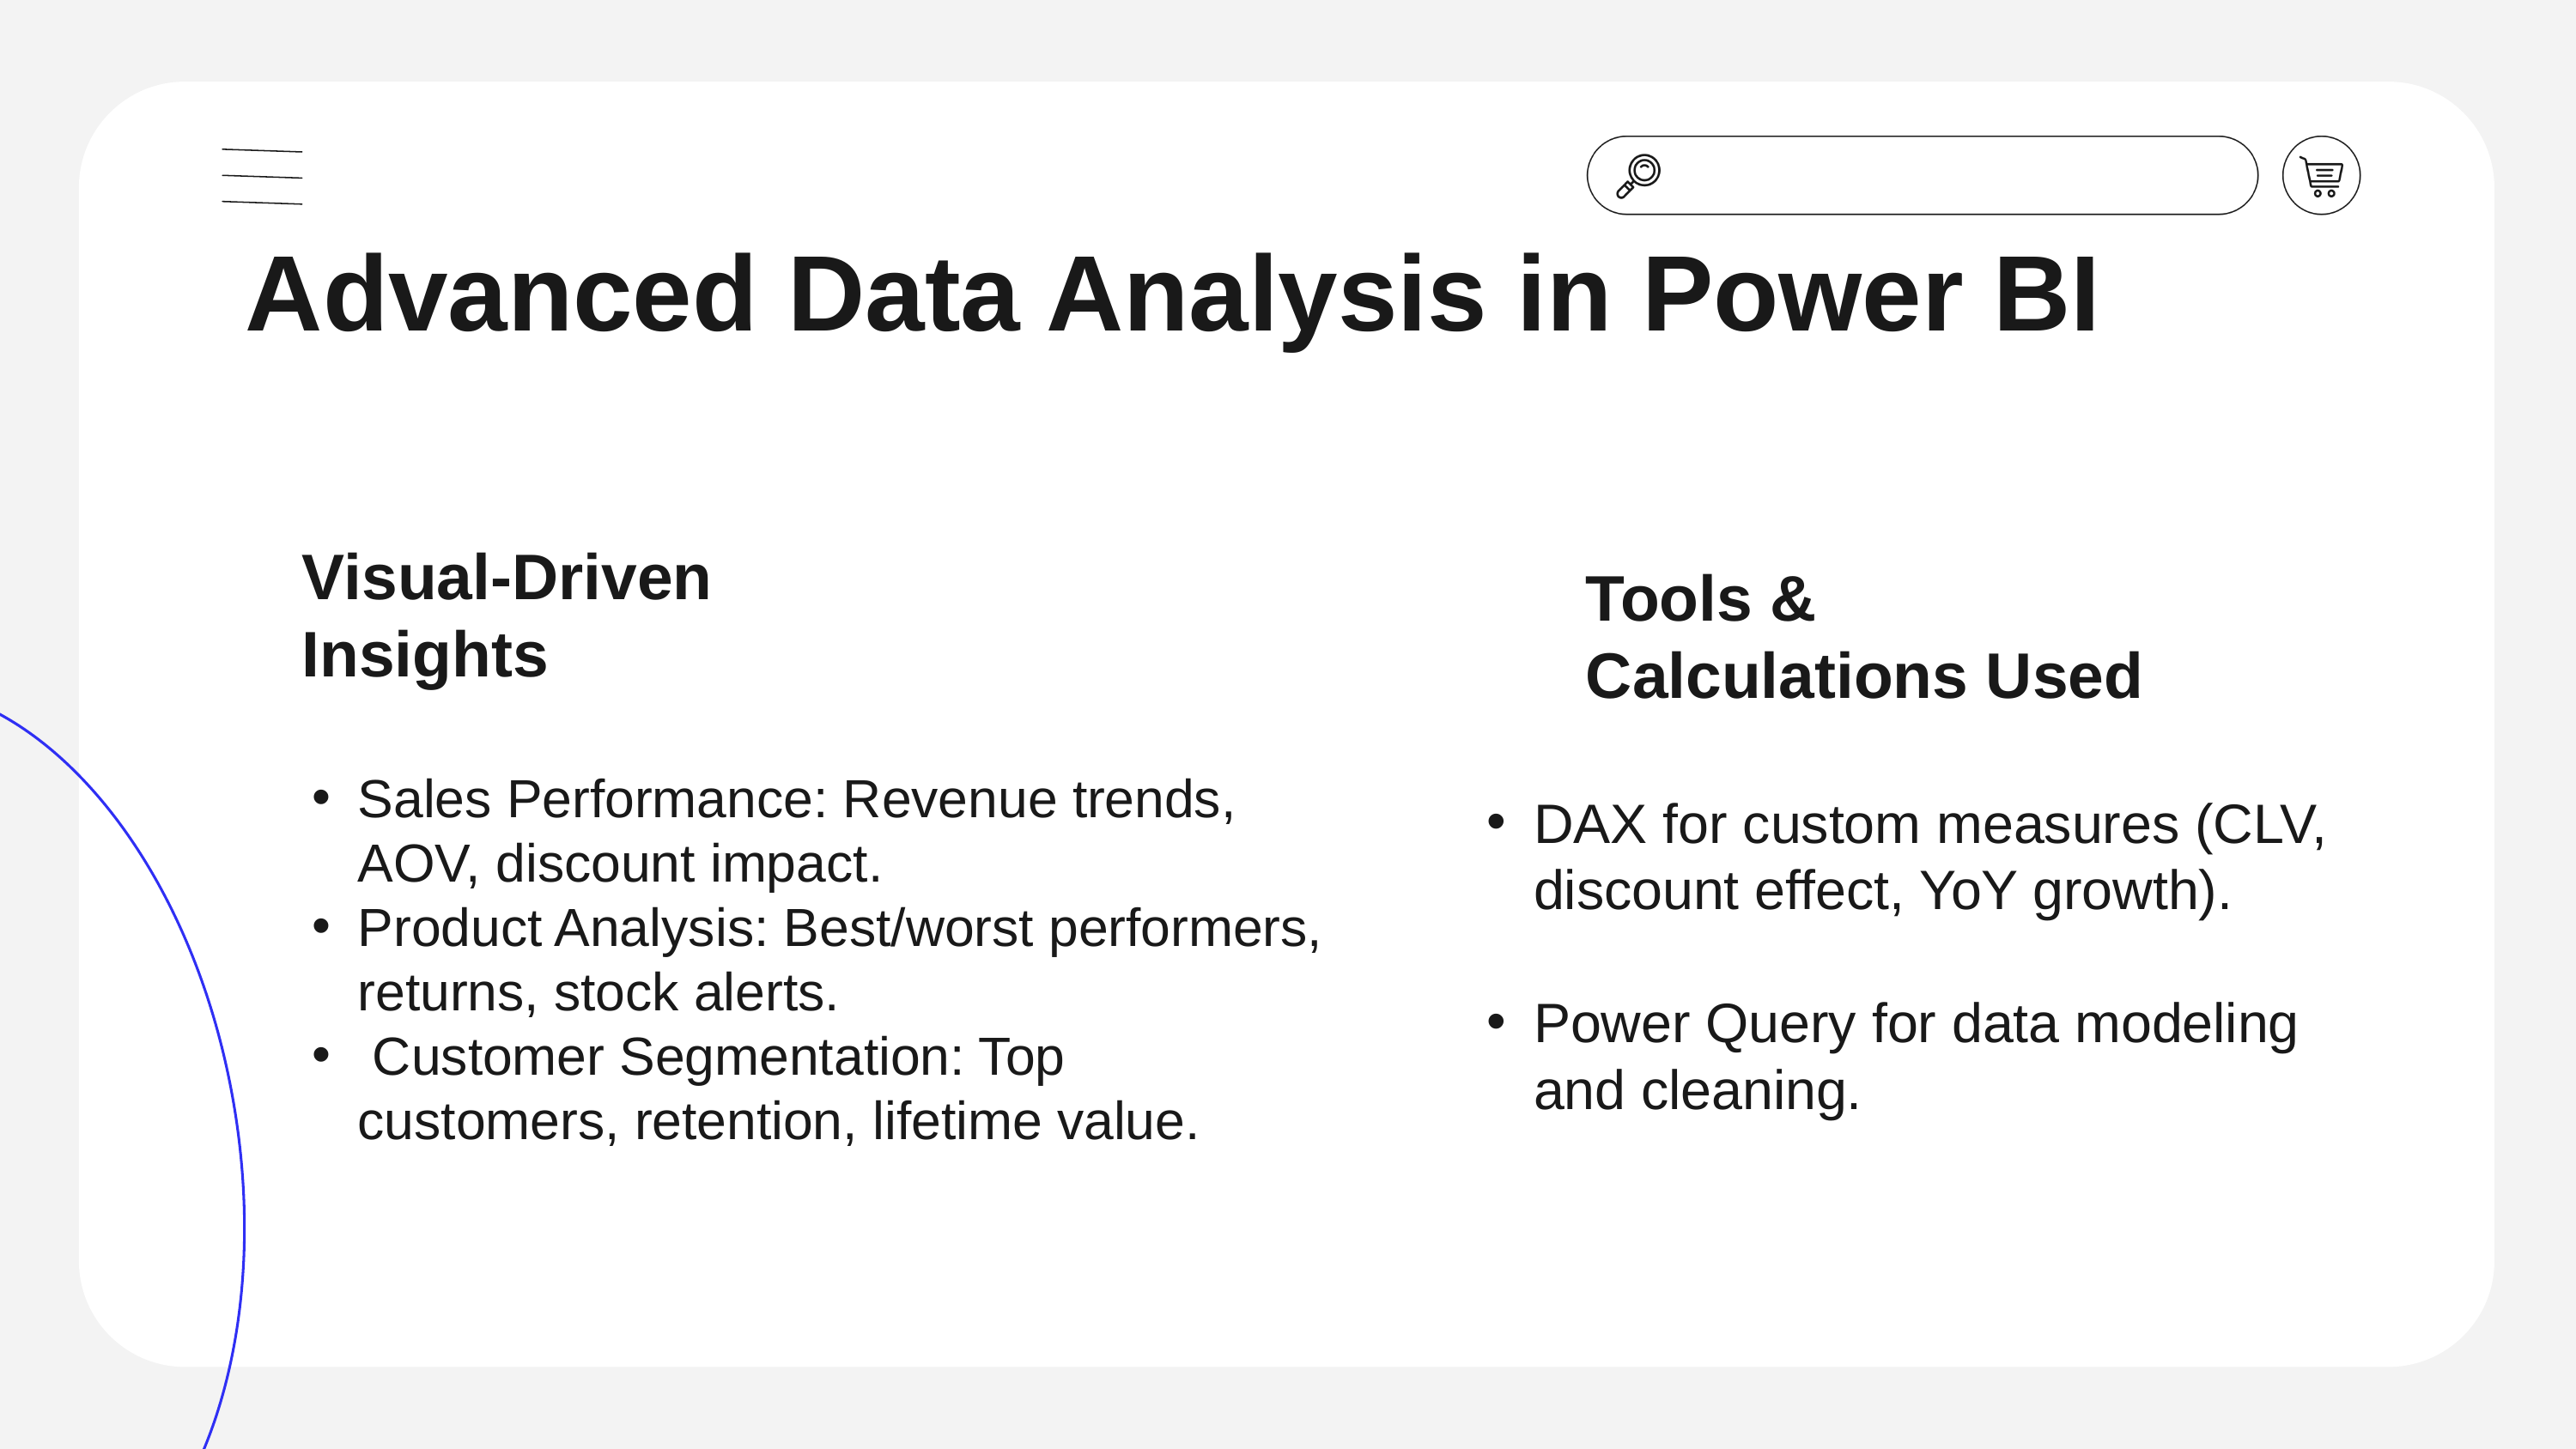

Advanced Data Analysis in Power BI
Visual-Driven Insights
Tools & Calculations Used
Sales Performance: Revenue trends, AOV, discount impact.
Product Analysis: Best/worst performers, returns, stock alerts.
 Customer Segmentation: Top customers, retention, lifetime value.
DAX for custom measures (CLV, discount effect, YoY growth).

Power Query for data modeling and cleaning.